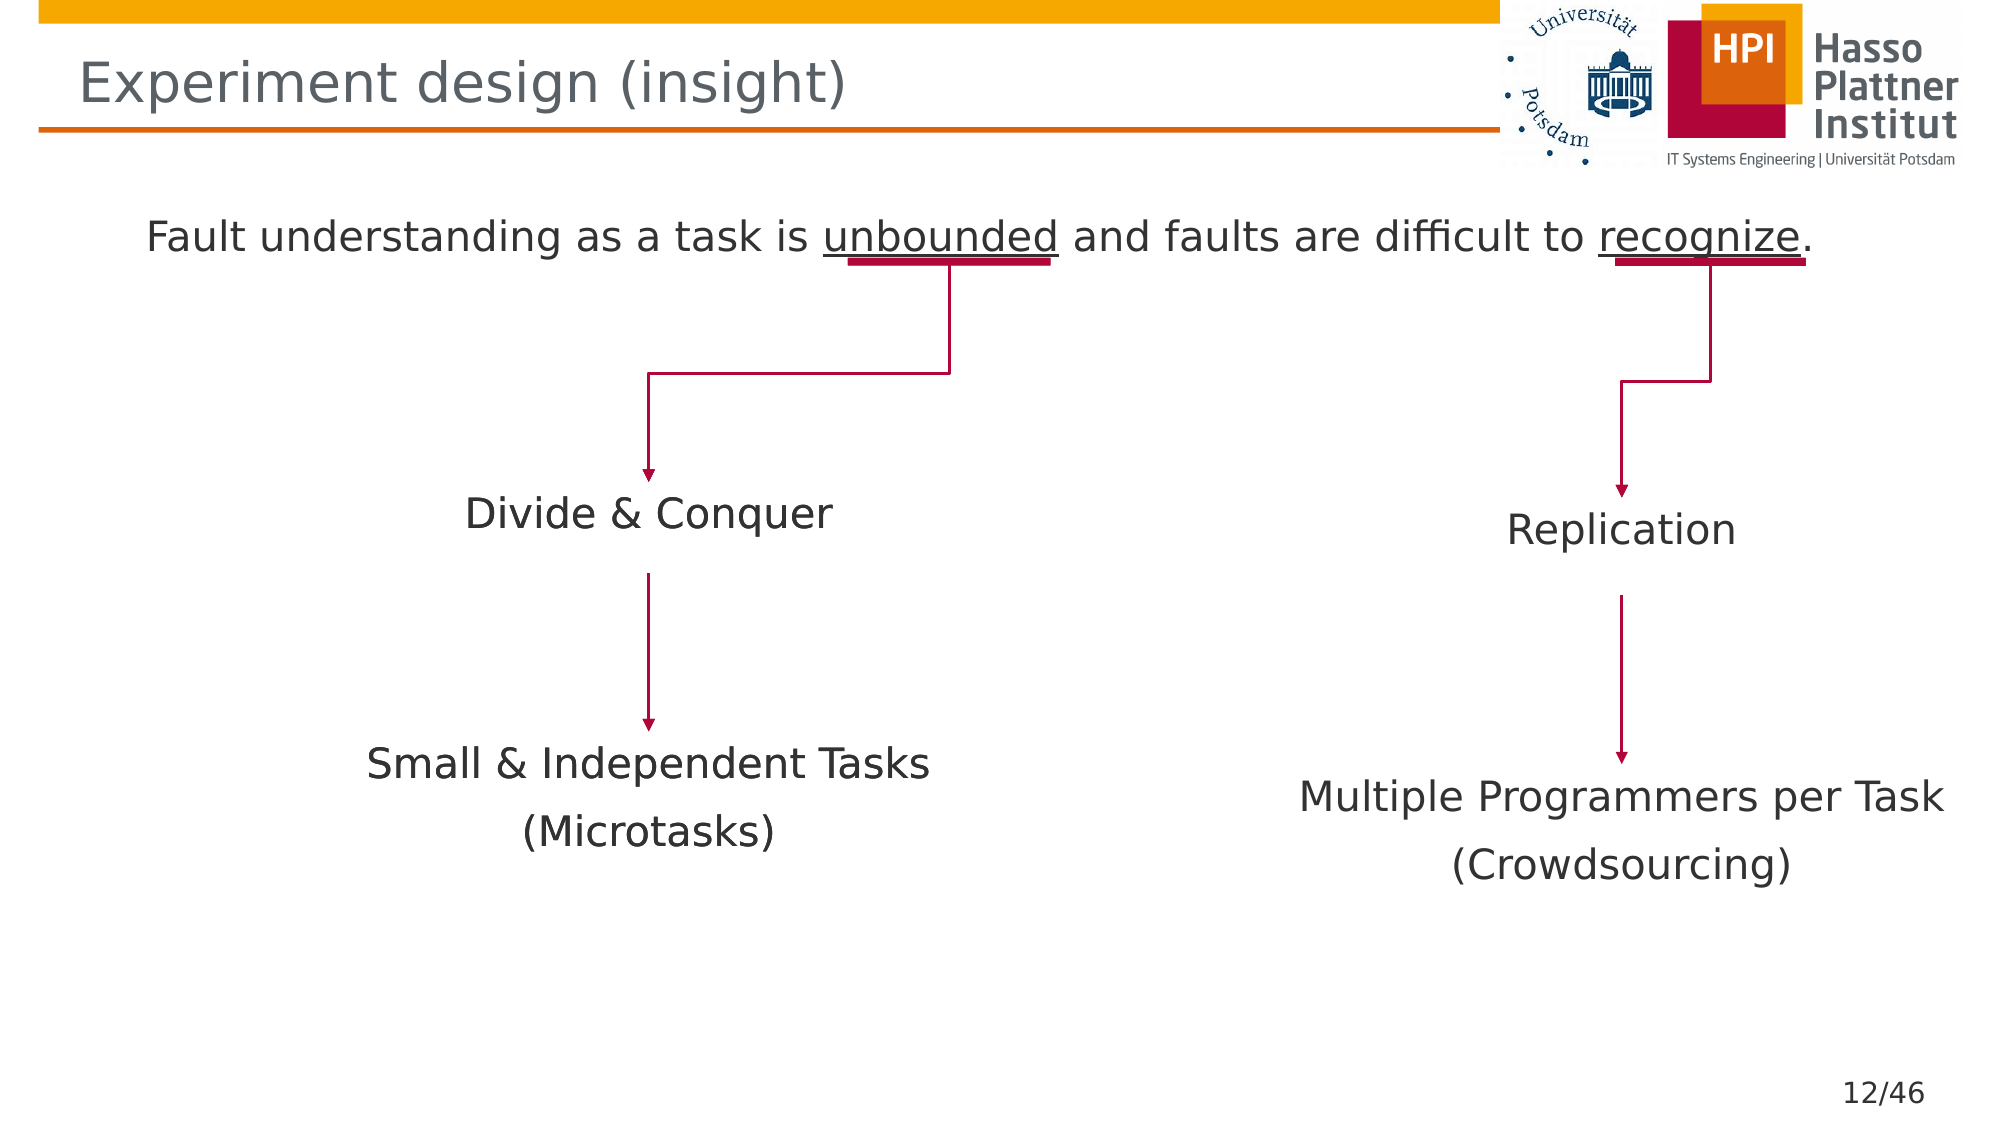

# Experiment design (insight)
Fault understanding as a task is unbounded and faults are difficult to recognize.

Divide & Conquer
Divide & Conquer
Small & Independent Tasks
(Microtasks)
Small & Independent Tasks
(Microtasks)

Replication
Multiple Programmers per Task
(Crowdsourcing)